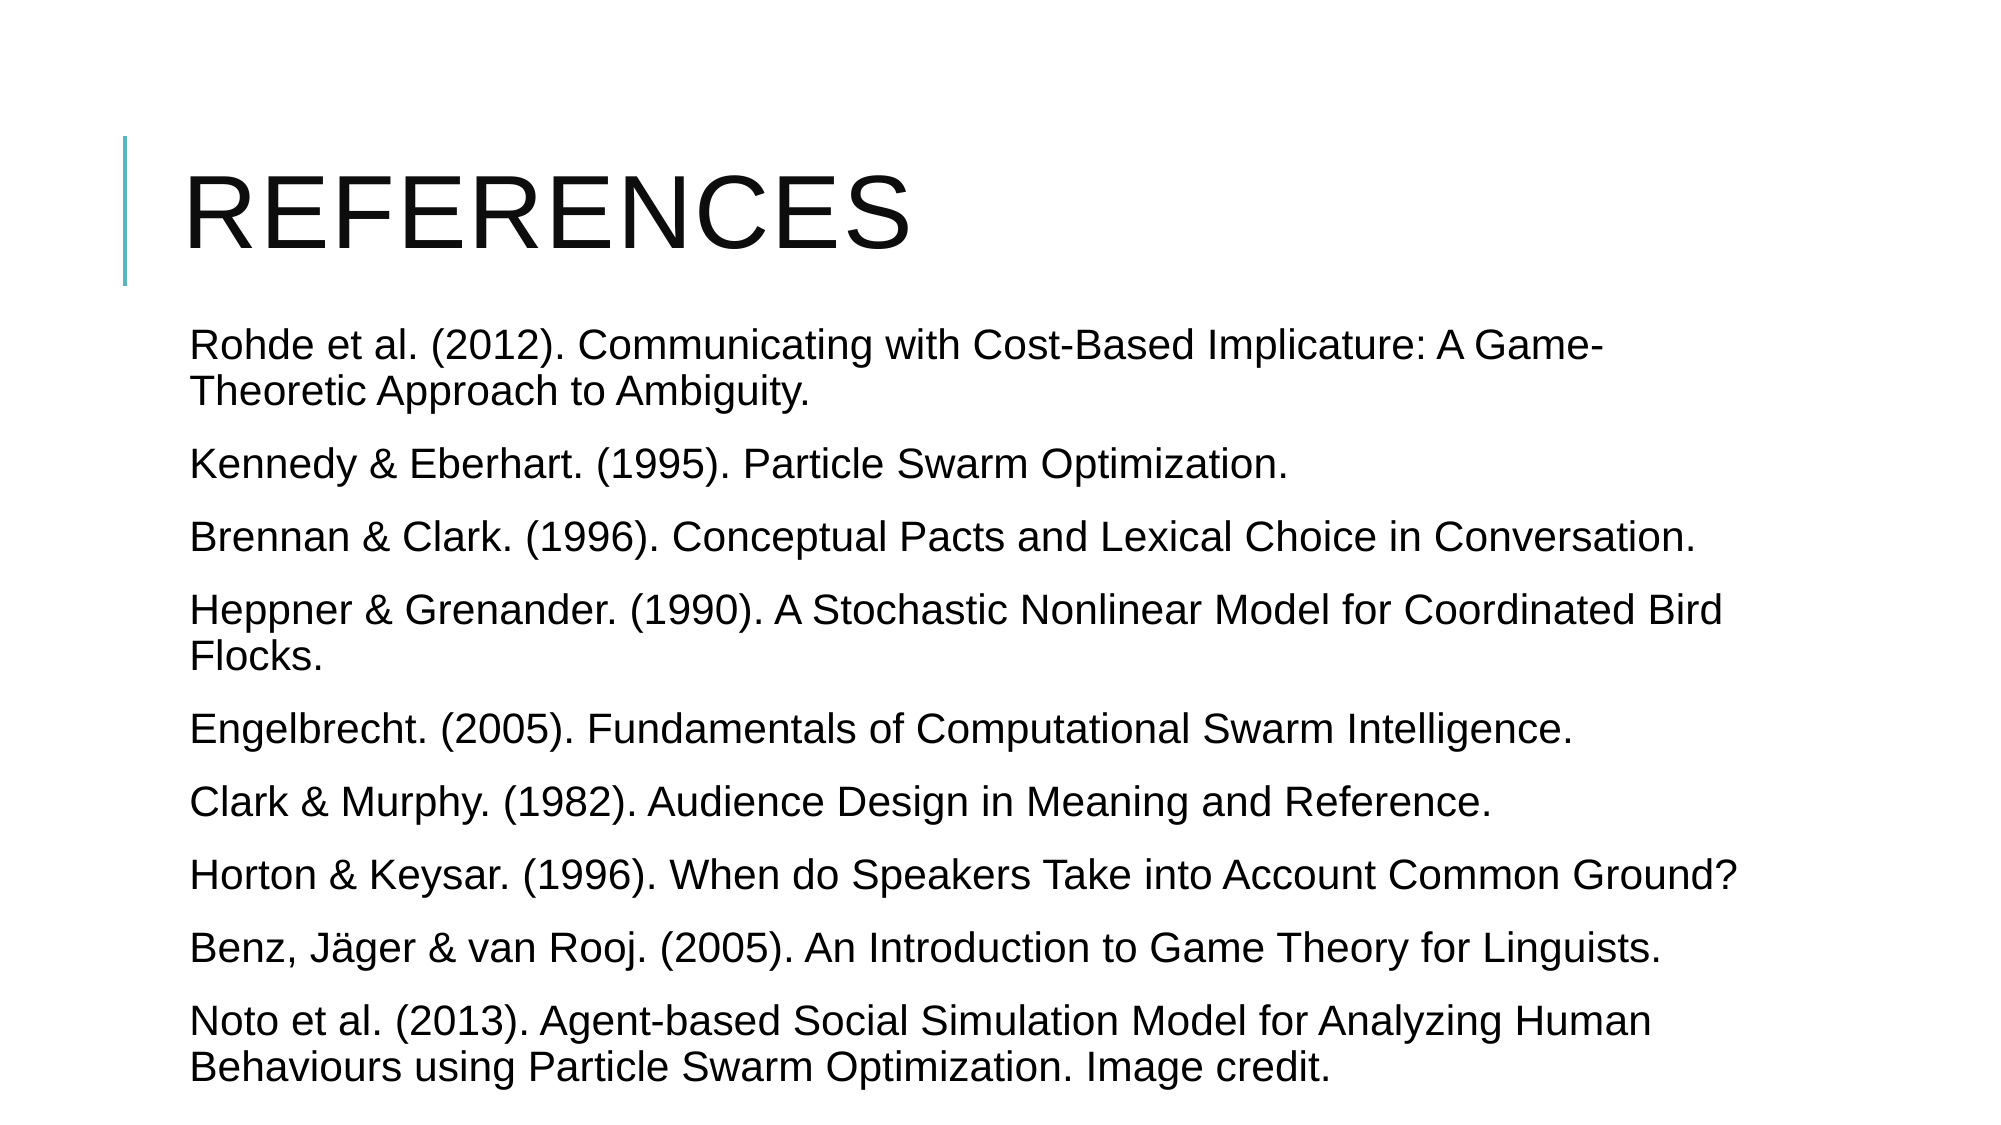

# References
Rohde et al. (2012). Communicating with Cost-Based Implicature: A Game-Theoretic Approach to Ambiguity.
Kennedy & Eberhart. (1995). Particle Swarm Optimization.
Brennan & Clark. (1996). Conceptual Pacts and Lexical Choice in Conversation.
Heppner & Grenander. (1990). A Stochastic Nonlinear Model for Coordinated Bird Flocks.
Engelbrecht. (2005). Fundamentals of Computational Swarm Intelligence.
Clark & Murphy. (1982). Audience Design in Meaning and Reference.
Horton & Keysar. (1996). When do Speakers Take into Account Common Ground?
Benz, Jäger & van Rooj. (2005). An Introduction to Game Theory for Linguists.
Noto et al. (2013). Agent-based Social Simulation Model for Analyzing Human Behaviours using Particle Swarm Optimization. Image credit.